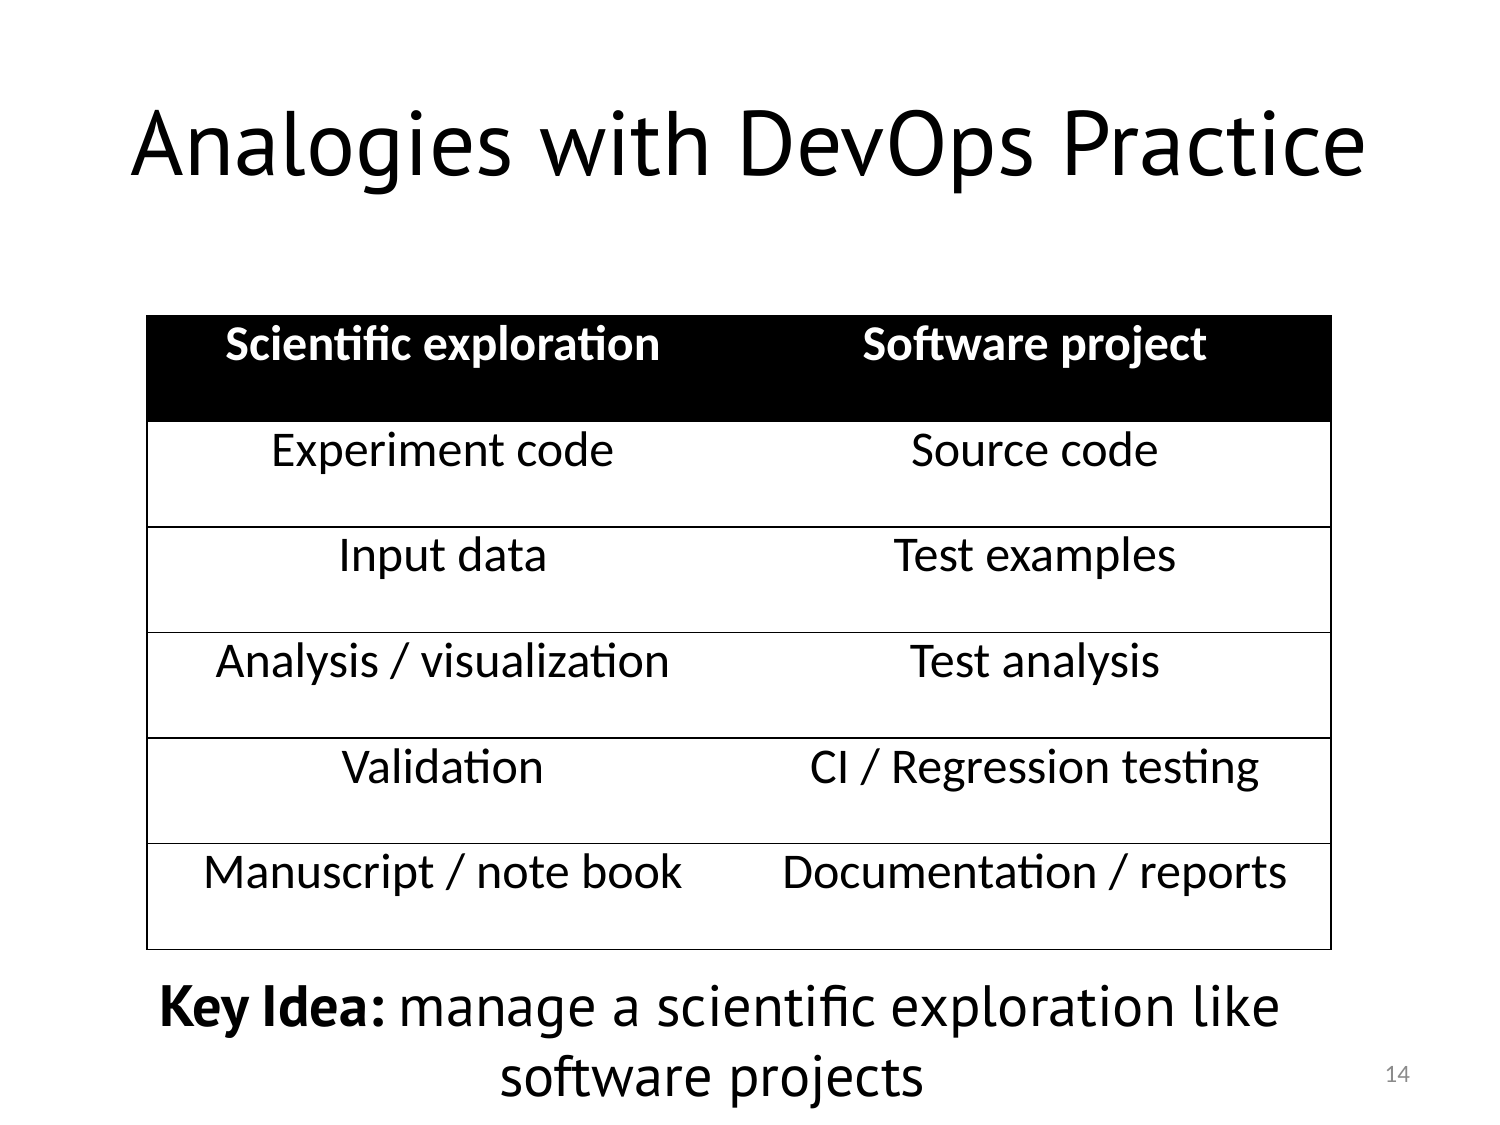

# Analogies with DevOps Practice
| Scientific exploration | Software project |
| --- | --- |
| Experiment code | Source code |
| Input data | Test examples |
| Analysis / visualization | Test analysis |
| Validation | CI / Regression testing |
| Manuscript / note book | Documentation / reports |
Key Idea: manage a scientific exploration like software projects
14